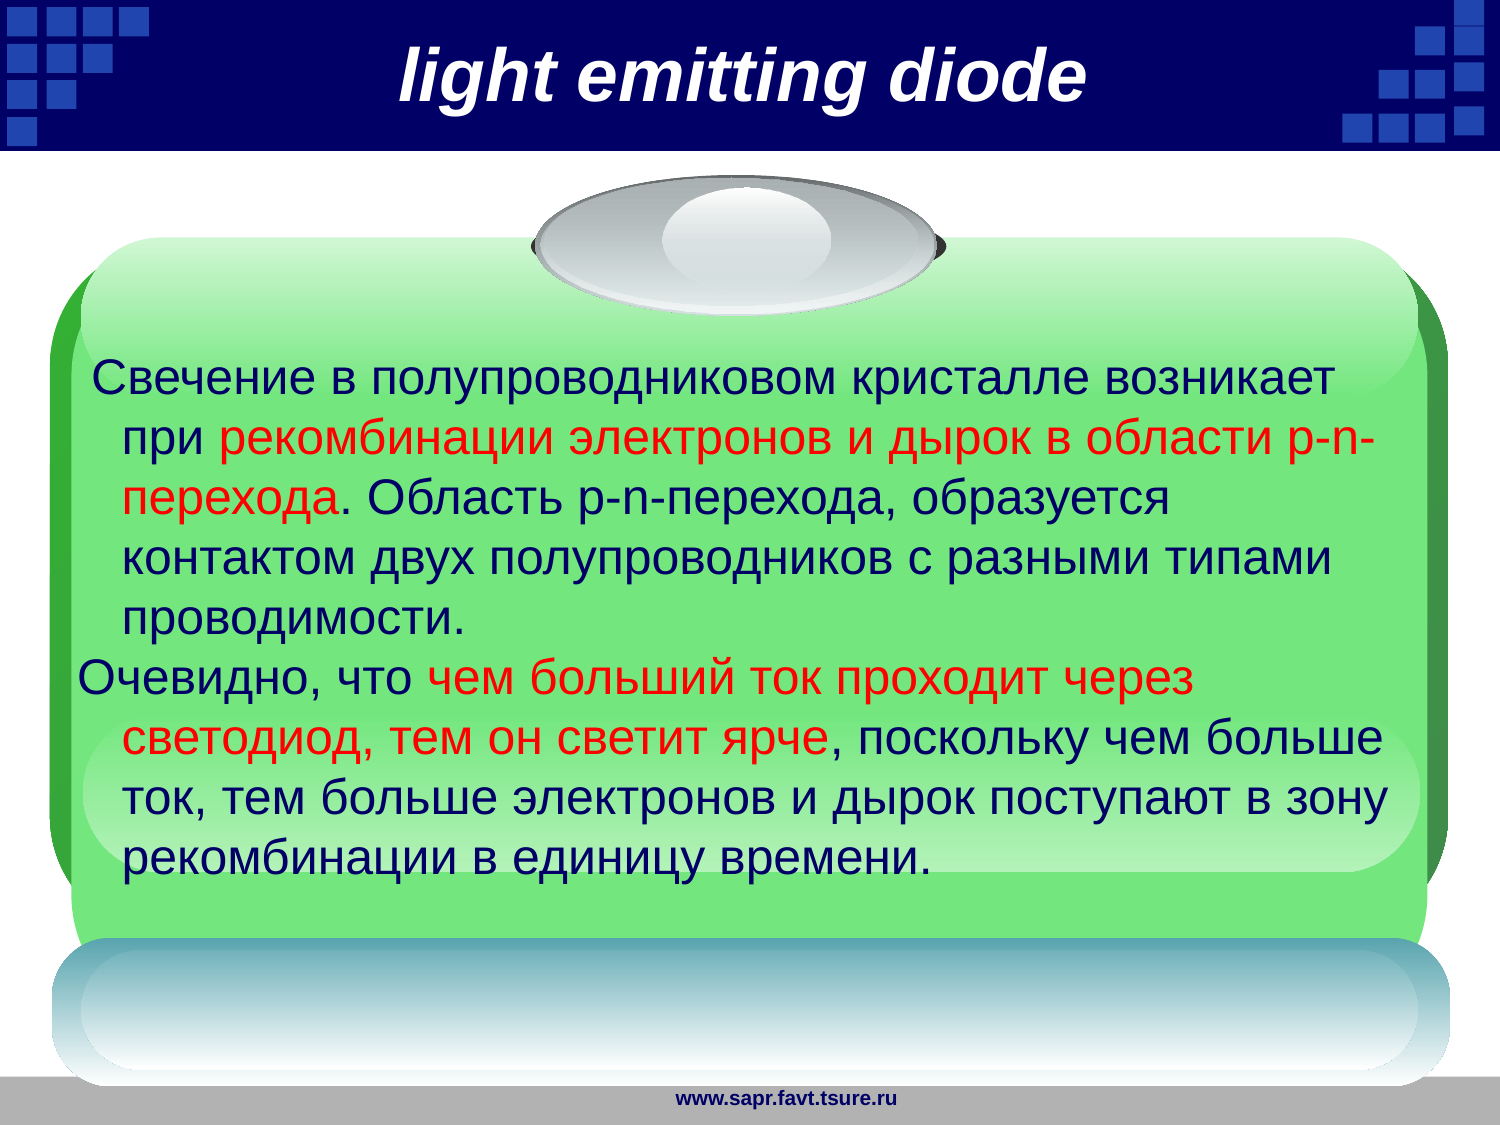

light emitting diode

 Свечение в полупроводниковом кристалле возникает при рекомбинации электронов и дырок в области p-n-перехода. Область p-n-перехода, образуется контактом двух полупроводников с разными типами проводимости.
Очевидно, что чем больший ток проходит через светодиод, тем он светит ярче, поскольку чем больше ток, тем больше электронов и дырок поступают в зону рекомбинации в единицу времени.
www.sapr.favt.tsure.ru